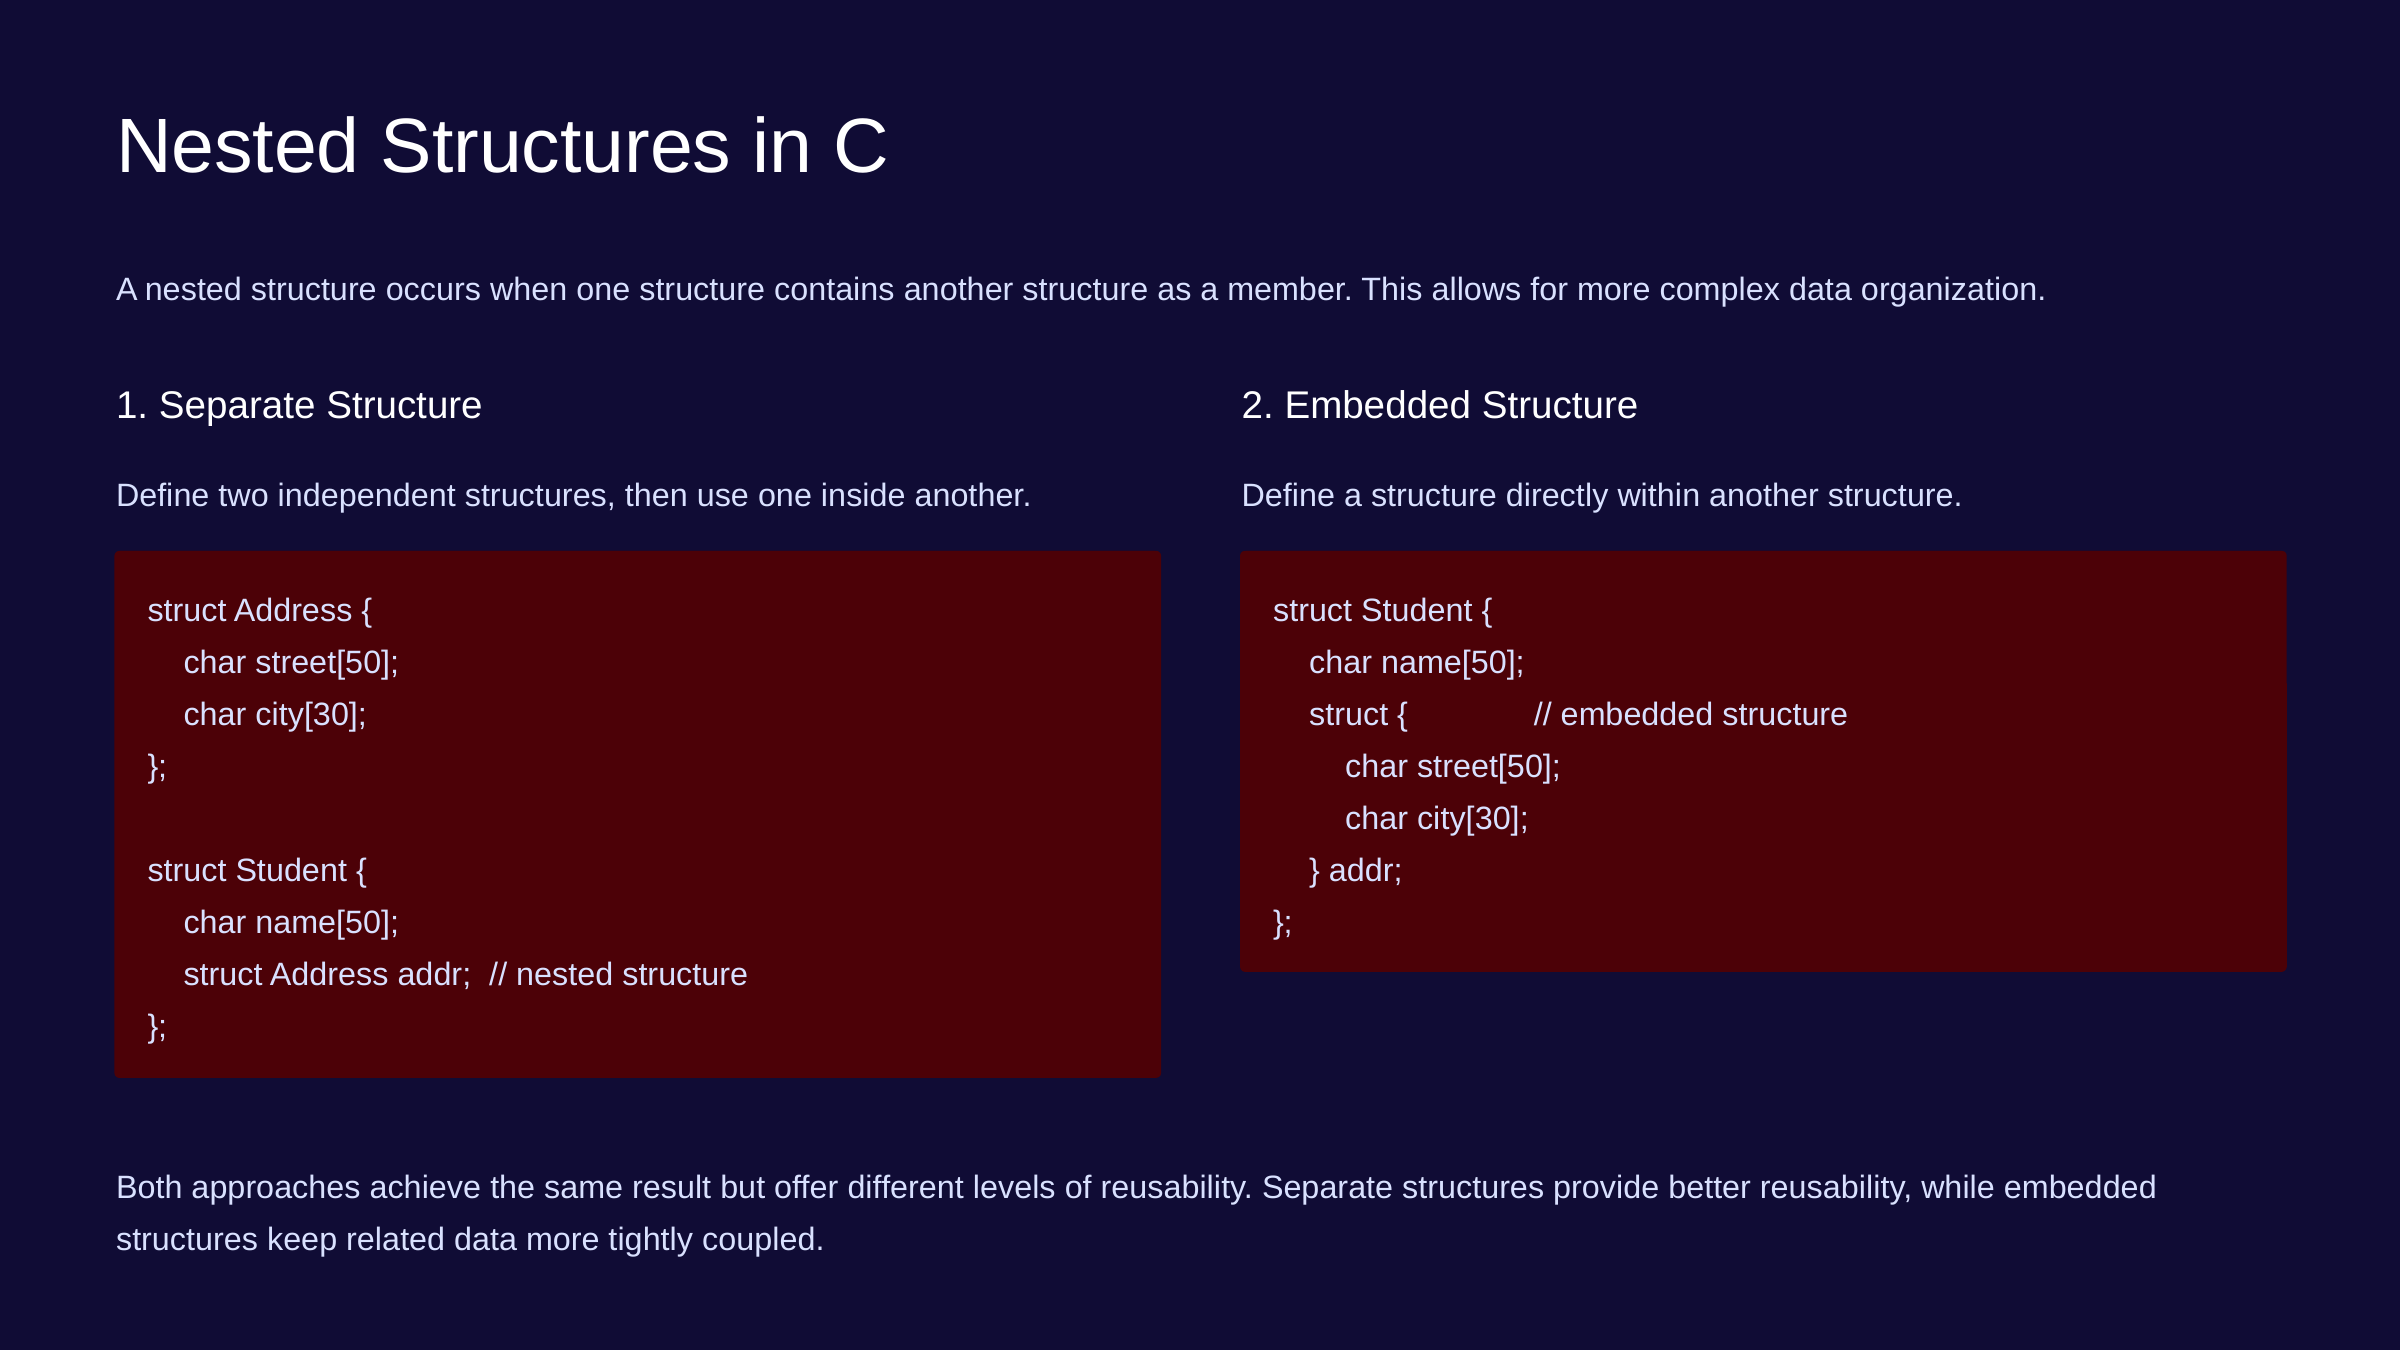

Nested Structures in C
A nested structure occurs when one structure contains another structure as a member. This allows for more complex data organization.
1. Separate Structure
2. Embedded Structure
Define two independent structures, then use one inside another.
Define a structure directly within another structure.

struct Address {
    char street[50];
    char city[30];
};

struct Student {
    char name[50];
    struct Address addr;  // nested structure
};
struct Student {
    char name[50];
    struct {              // embedded structure
        char street[50];
        char city[30];
    } addr;
};
Both approaches achieve the same result but offer different levels of reusability. Separate structures provide better reusability, while embedded structures keep related data more tightly coupled.